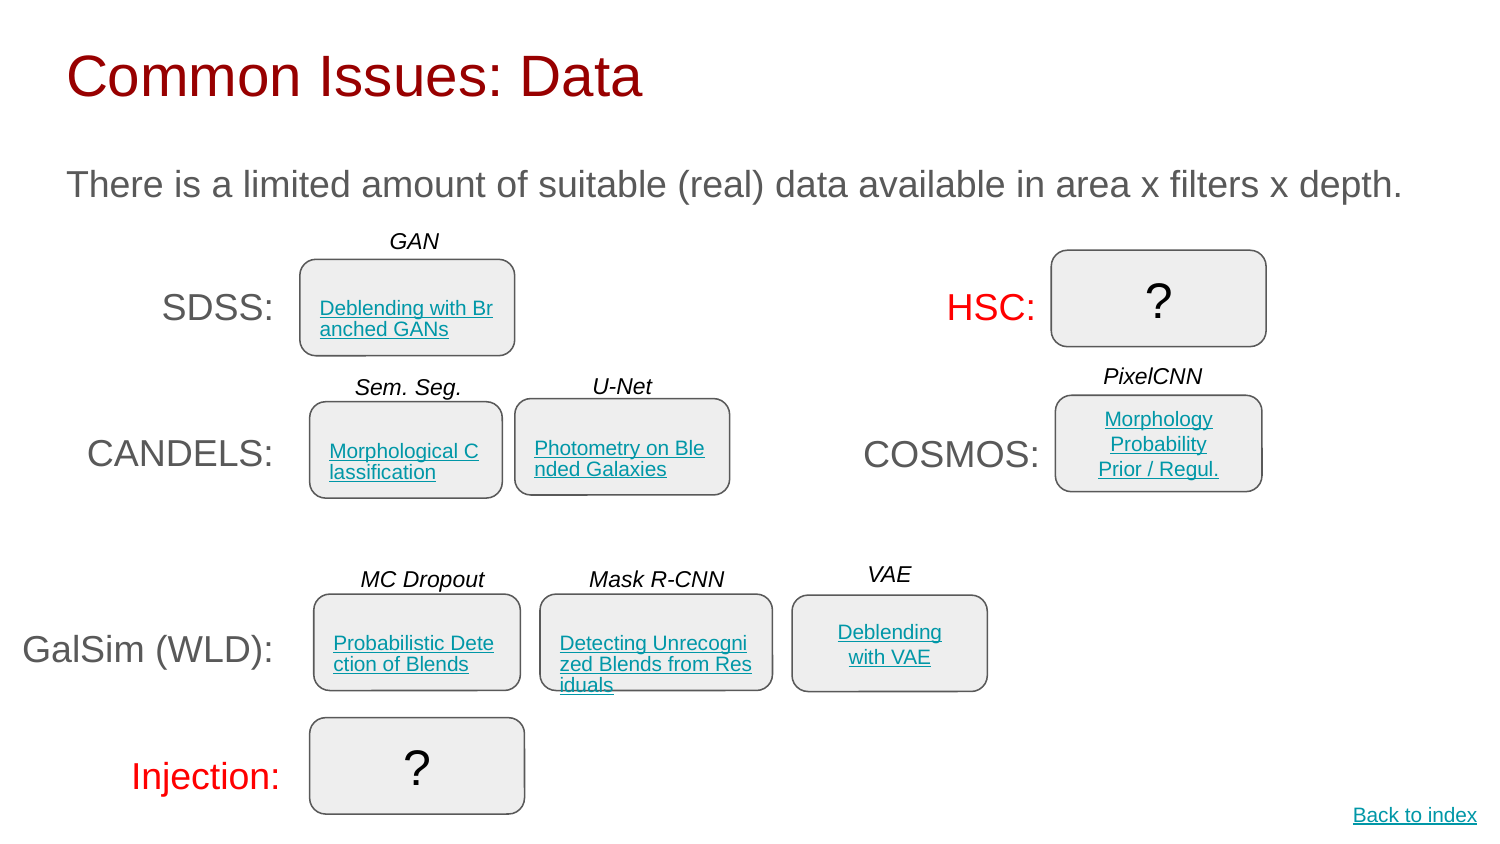

# Common Issues: Data
There is a limited amount of suitable (real) data available in area x filters x depth.
GAN
Deblending with Branched GANs
?
SDSS:
HSC:
PixelCNN

Morphology
Probability
Prior / Regul.

Sem. Seg.
Morphological Classification
U-Net
Photometry on Blended Galaxies
CANDELS:
COSMOS:
VAE
Deblending
with VAE
MC Dropout

Probabilistic Detection of Blends

Mask R-CNN
Detecting Unrecognized Blends from Residuals
GalSim (WLD):
?
Injection:
Back to index